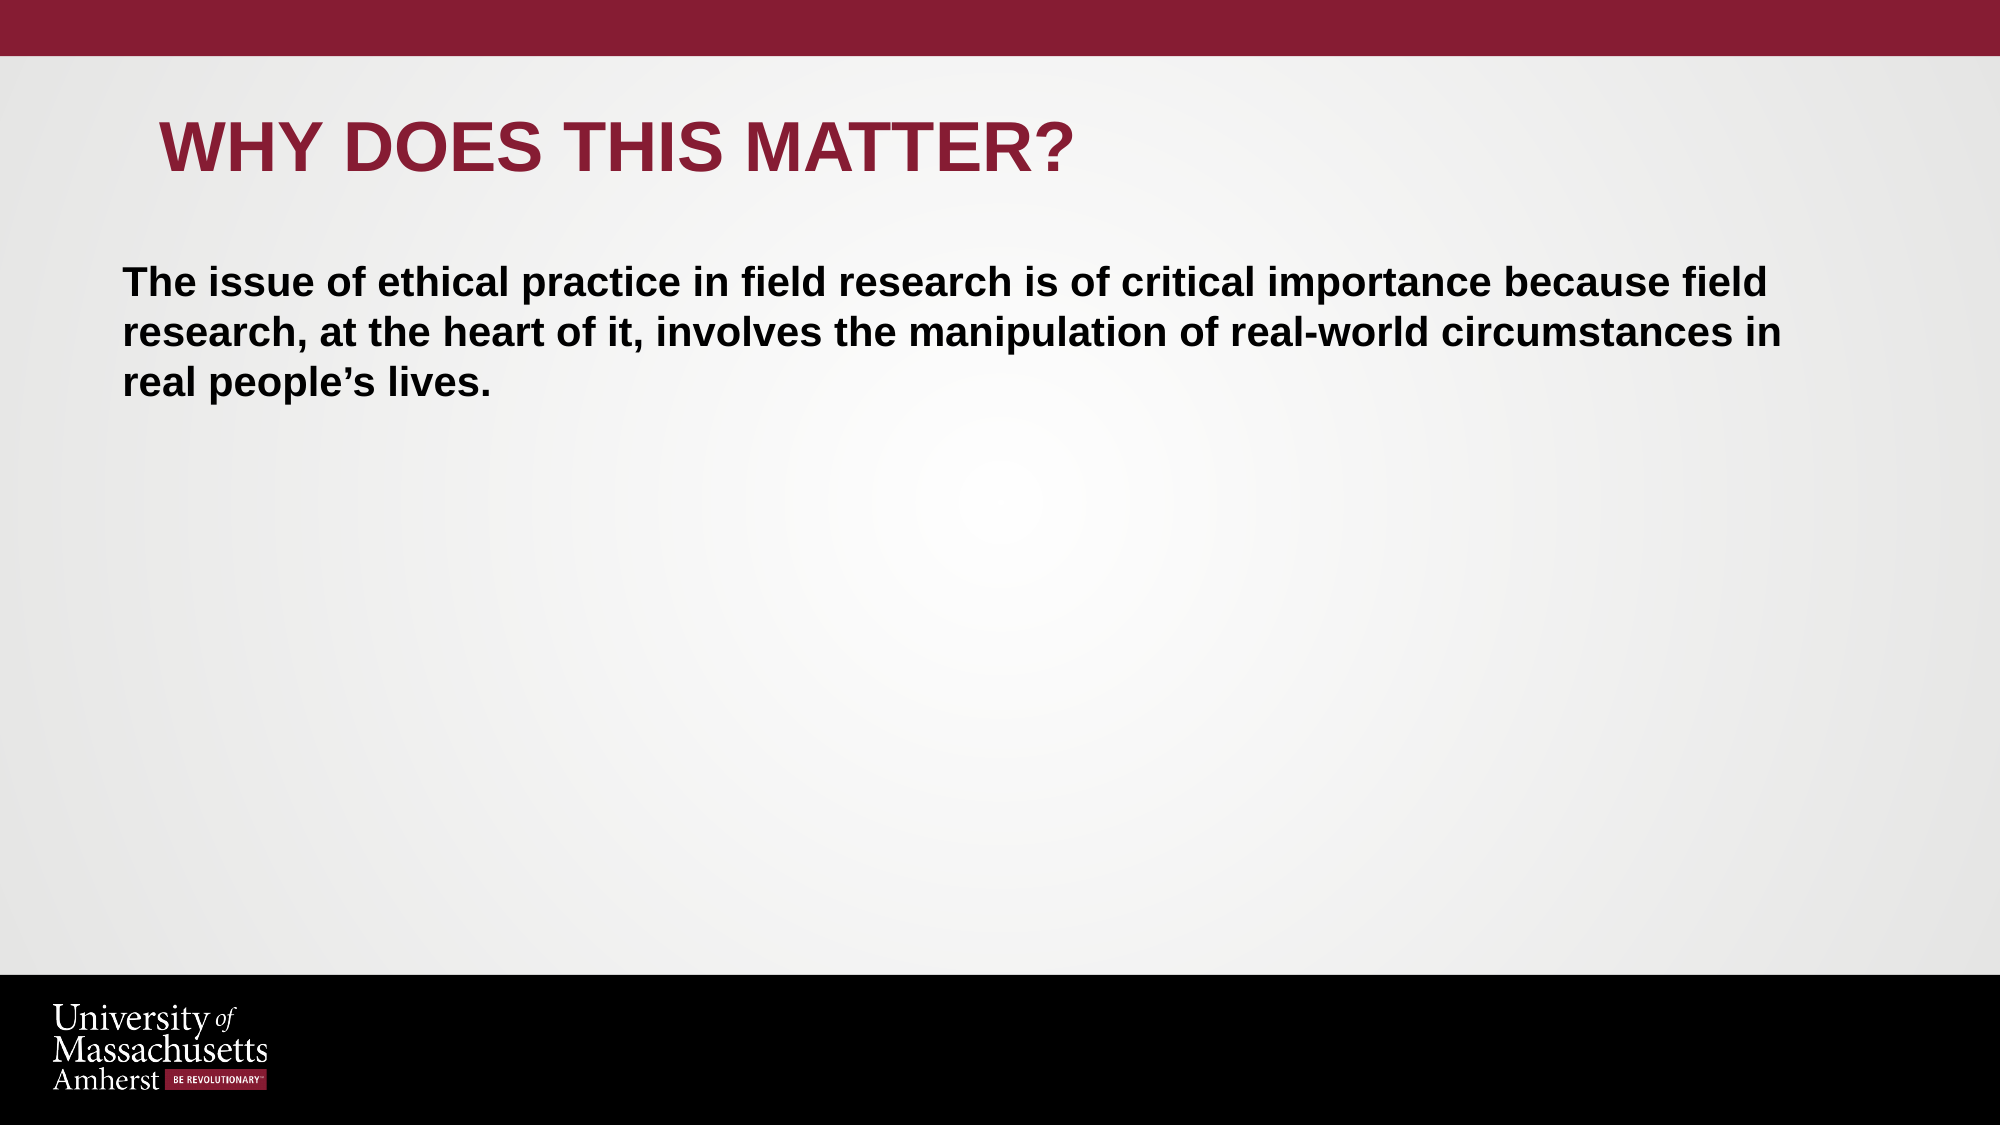

# Why does this matter?
The issue of ethical practice in field research is of critical importance because field research, at the heart of it, involves the manipulation of real-world circumstances in real people’s lives.